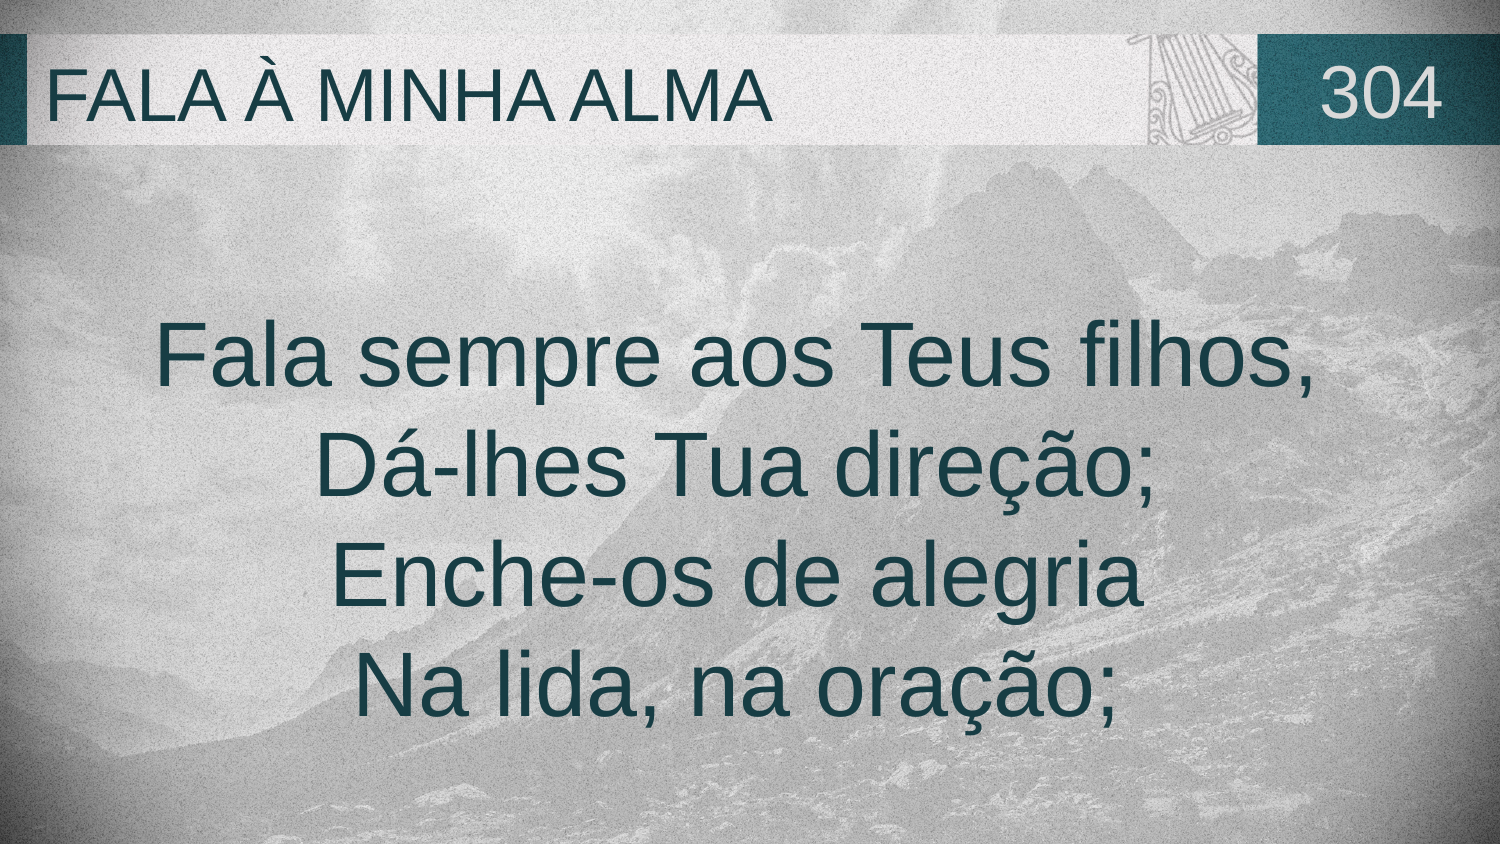

# FALA À MINHA ALMA
304
Fala sempre aos Teus filhos,
Dá-lhes Tua direção;
Enche-os de alegria
Na lida, na oração;